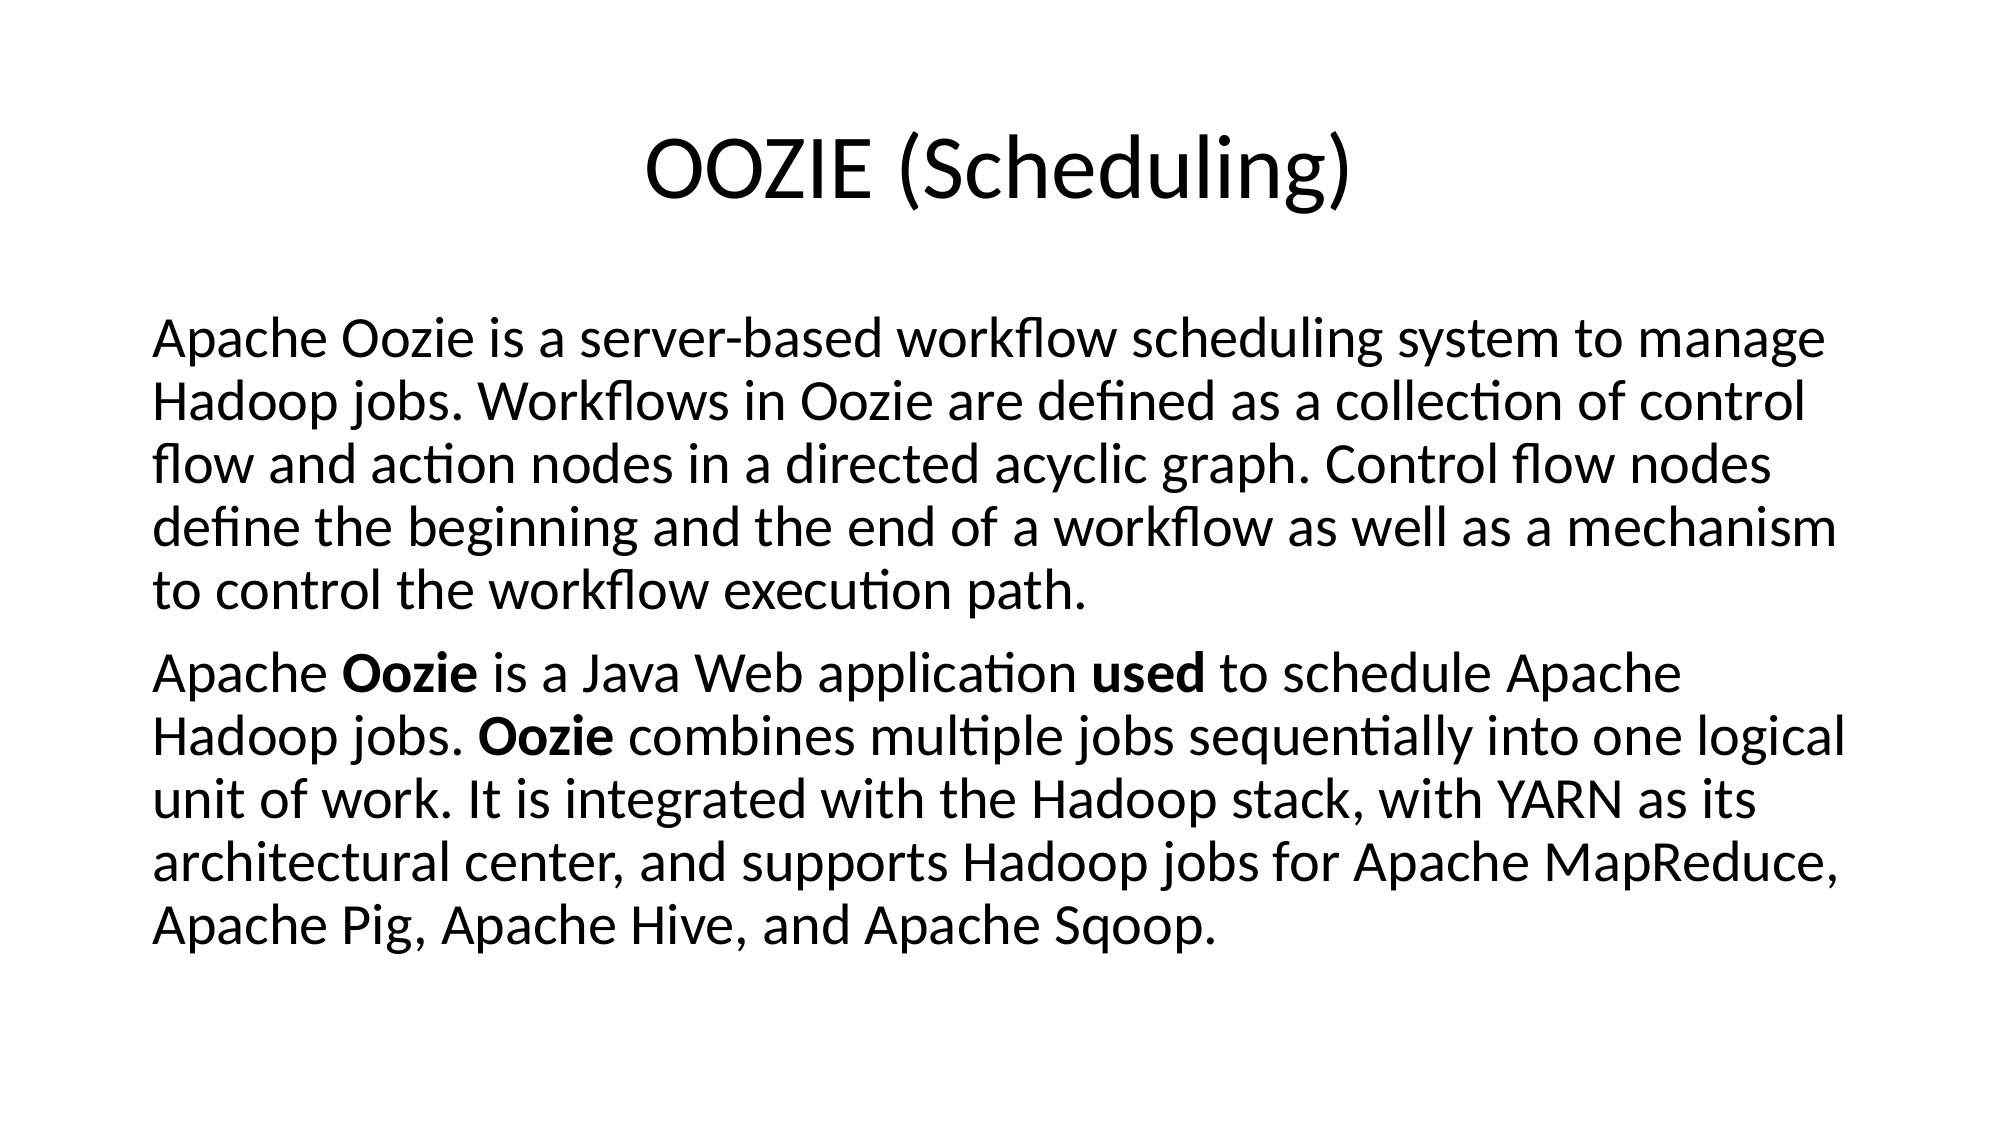

# OOZIE (Scheduling)
Apache Oozie is a server-based workflow scheduling system to manage Hadoop jobs. Workflows in Oozie are defined as a collection of control flow and action nodes in a directed acyclic graph. Control flow nodes define the beginning and the end of a workflow as well as a mechanism to control the workflow execution path.
Apache Oozie is a Java Web application used to schedule Apache Hadoop jobs. Oozie combines multiple jobs sequentially into one logical unit of work. It is integrated with the Hadoop stack, with YARN as its architectural center, and supports Hadoop jobs for Apache MapReduce, Apache Pig, Apache Hive, and Apache Sqoop.